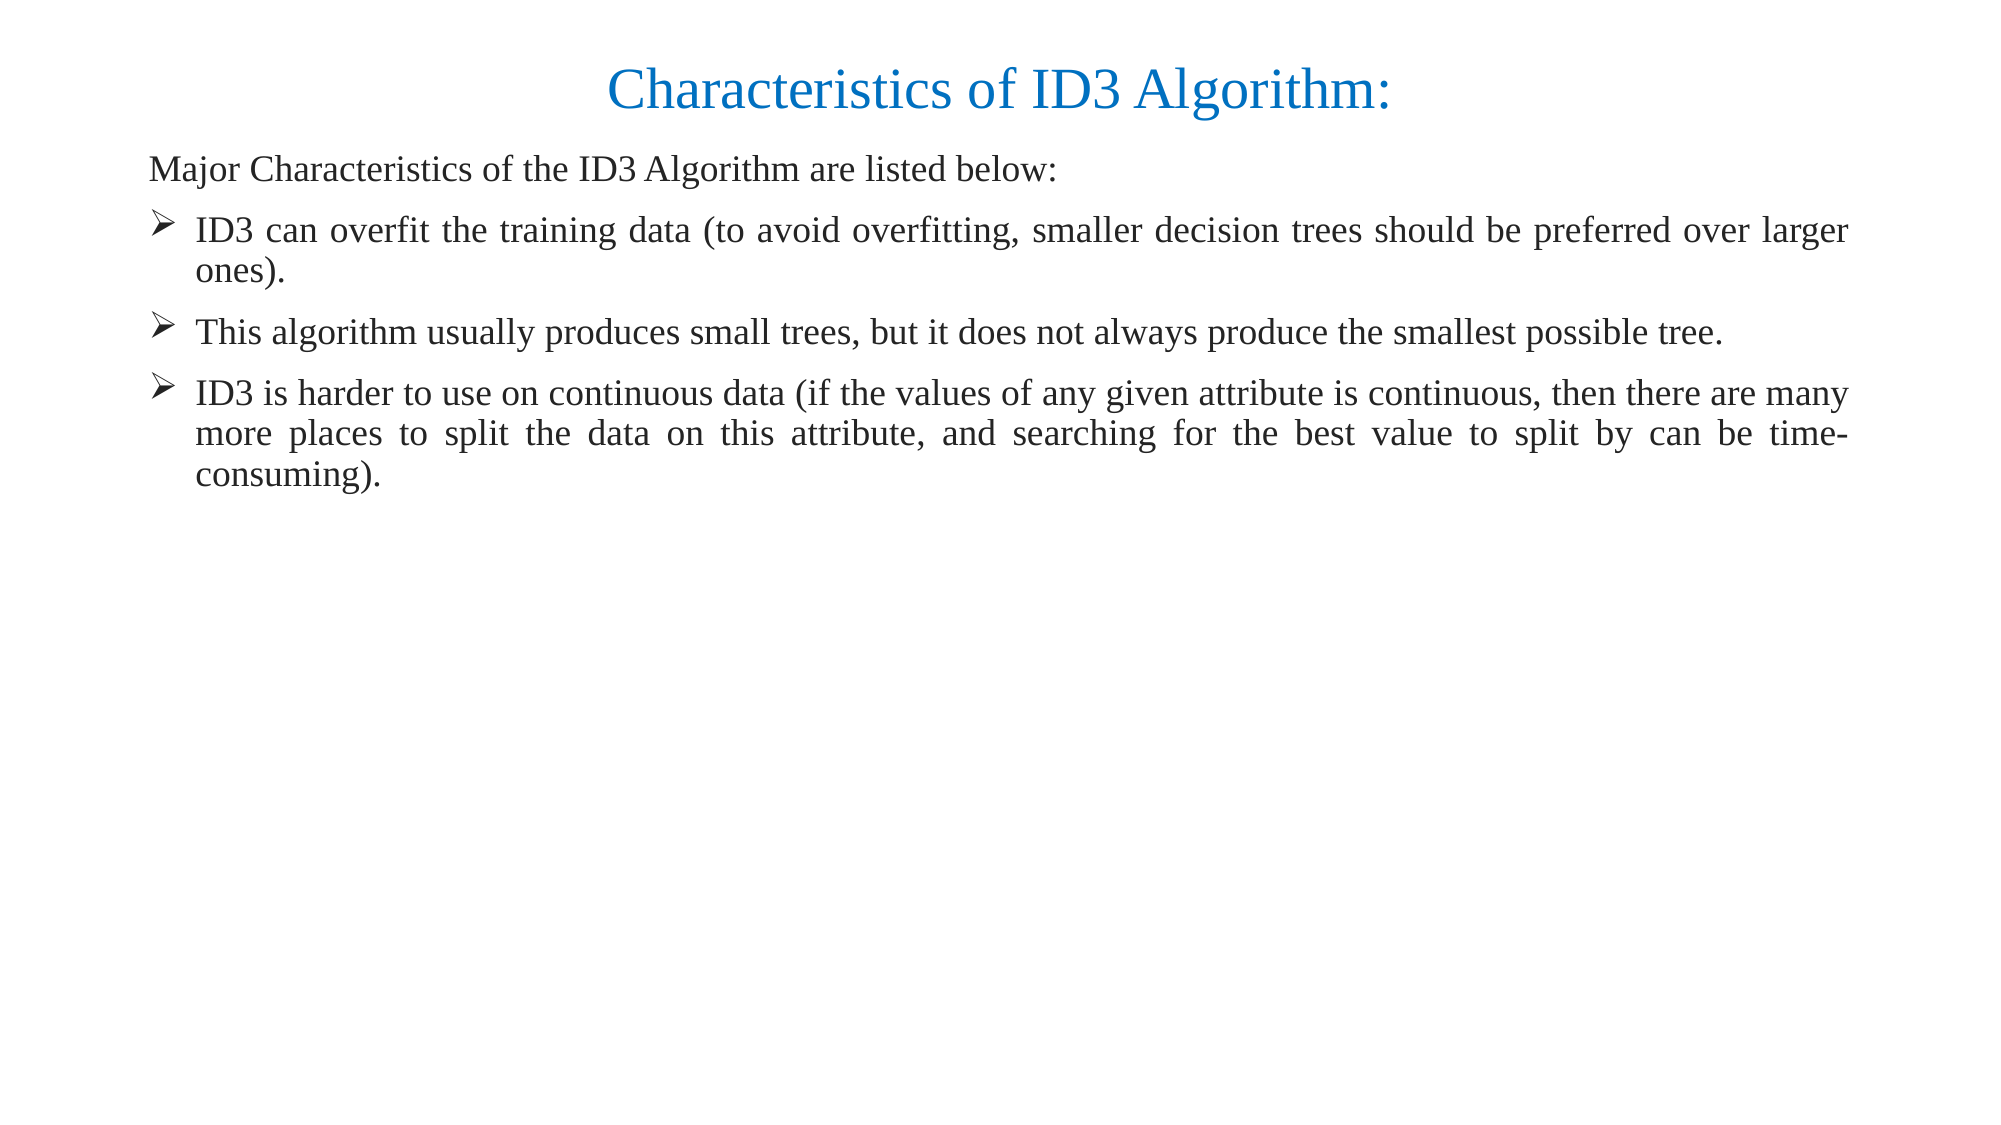

# Characteristics of ID3 Algorithm:
Major Characteristics of the ID3 Algorithm are listed below:
ID3 can overfit the training data (to avoid overfitting, smaller decision trees should be preferred over larger ones).
This algorithm usually produces small trees, but it does not always produce the smallest possible tree.
ID3 is harder to use on continuous data (if the values of any given attribute is continuous, then there are many more places to split the data on this attribute, and searching for the best value to split by can be time-consuming).